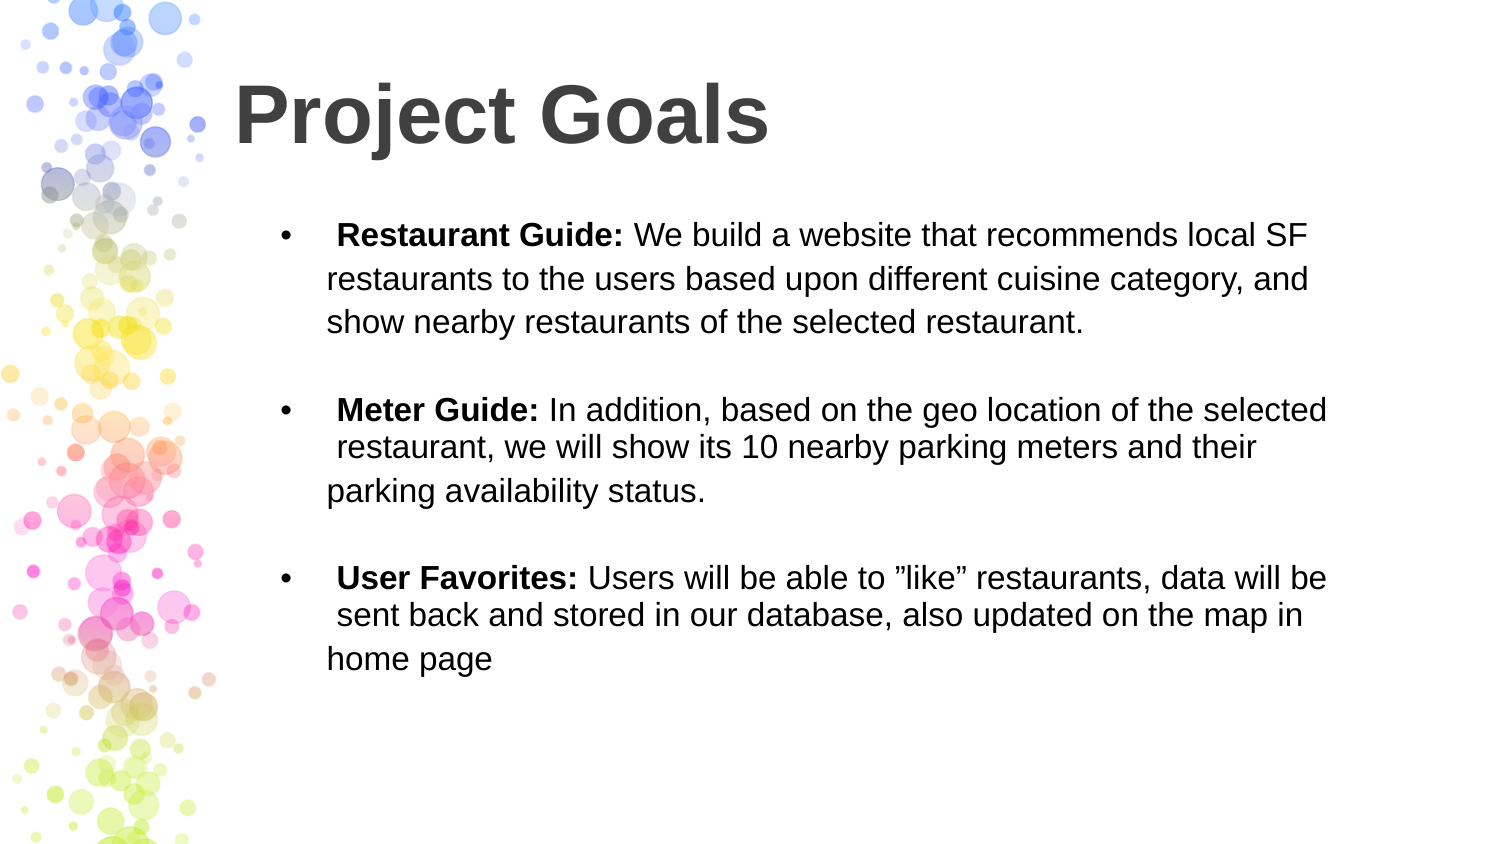

# Project Goals
Restaurant Guide: We build a website that recommends local SF
     restaurants to the users based upon different cuisine category, and
     show nearby restaurants of the selected restaurant.

Meter Guide: In addition, based on the geo location of the selected restaurant, we will show its 10 nearby parking meters and their
     parking availability status.

User Favorites: Users will be able to ”like” restaurants, data will be sent back and stored in our database, also updated on the map in
     home page